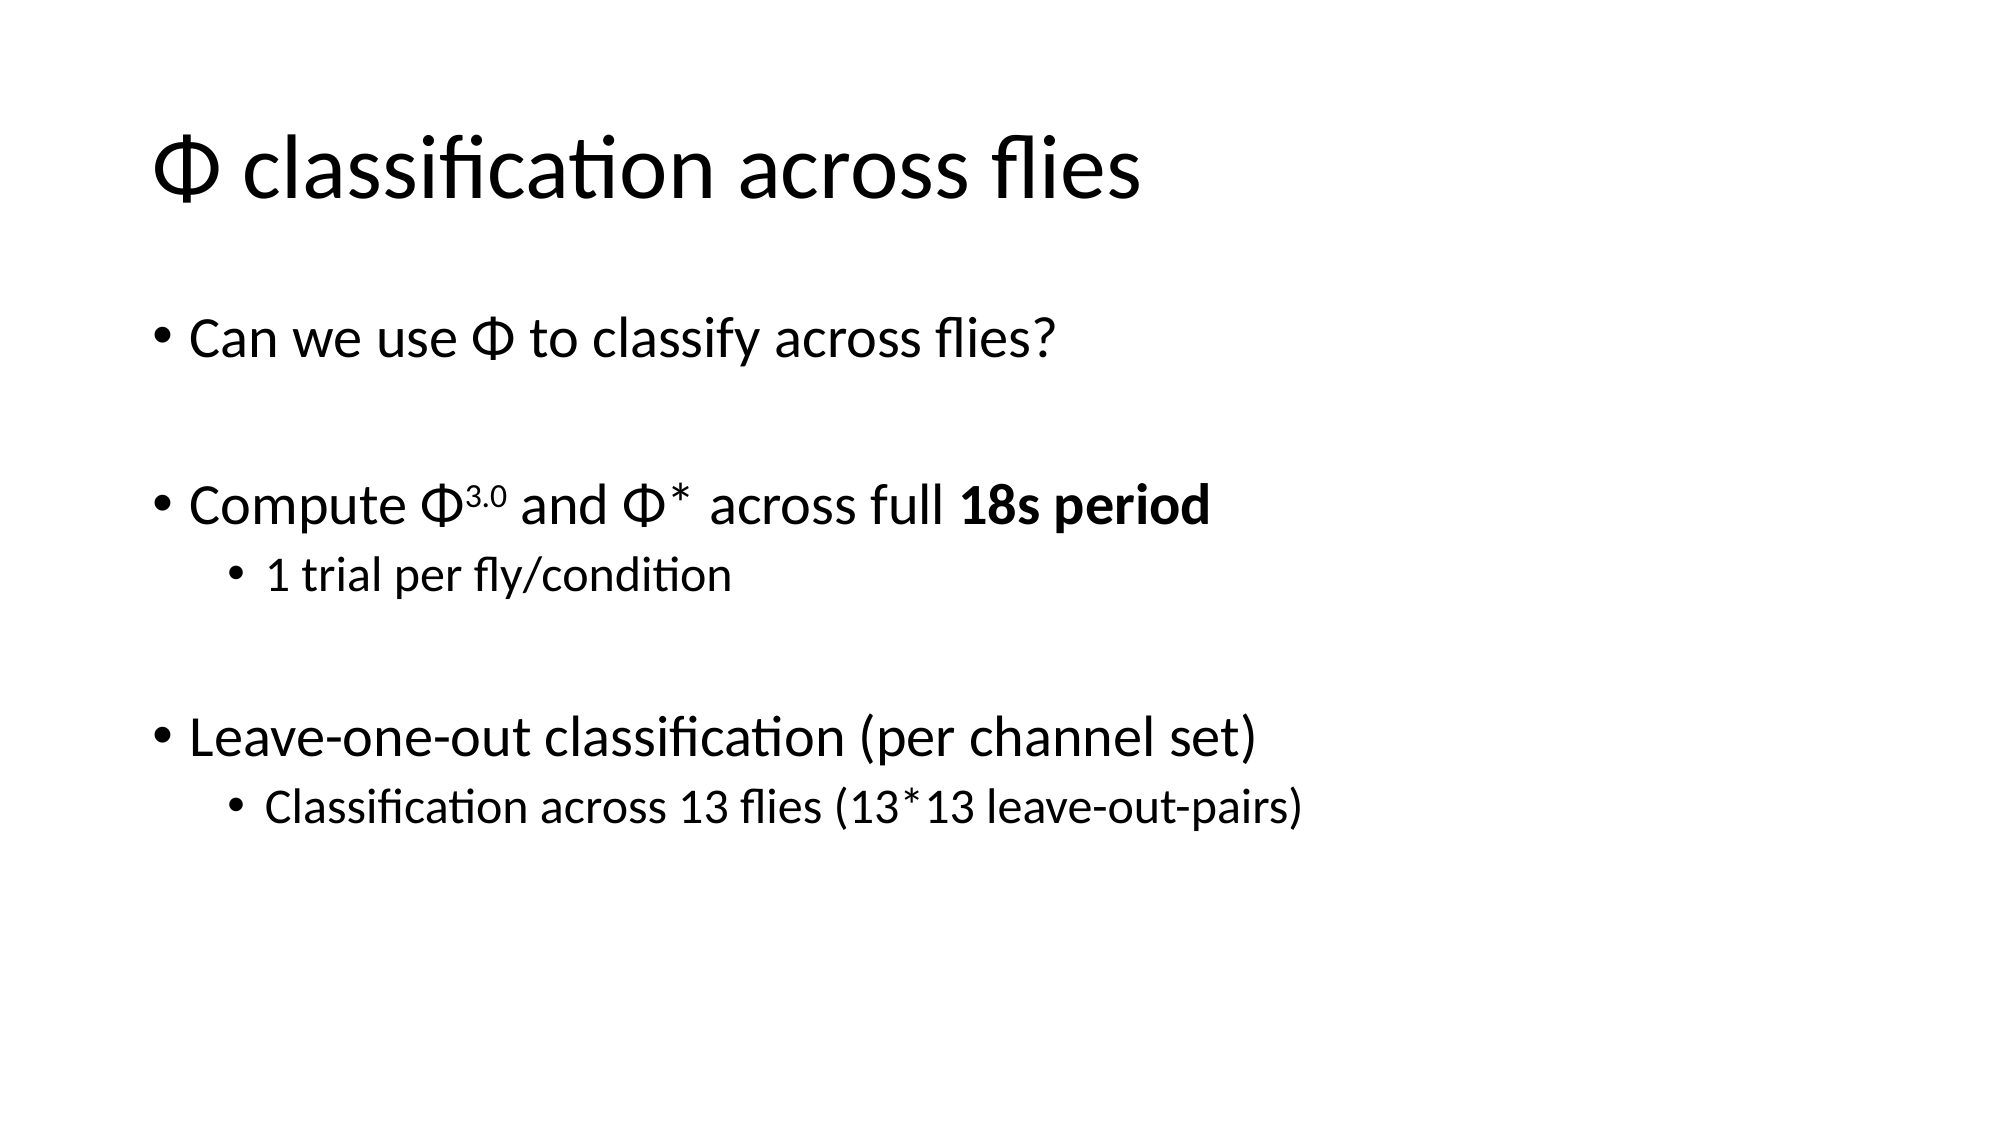

# Φ classification across flies
Can we use Φ to classify across flies?

Compute Φ3.0 and Φ* across full 18s period
1 trial per fly/condition

Leave-one-out classification (per channel set)
Classification across 13 flies (13*13 leave-out-pairs)